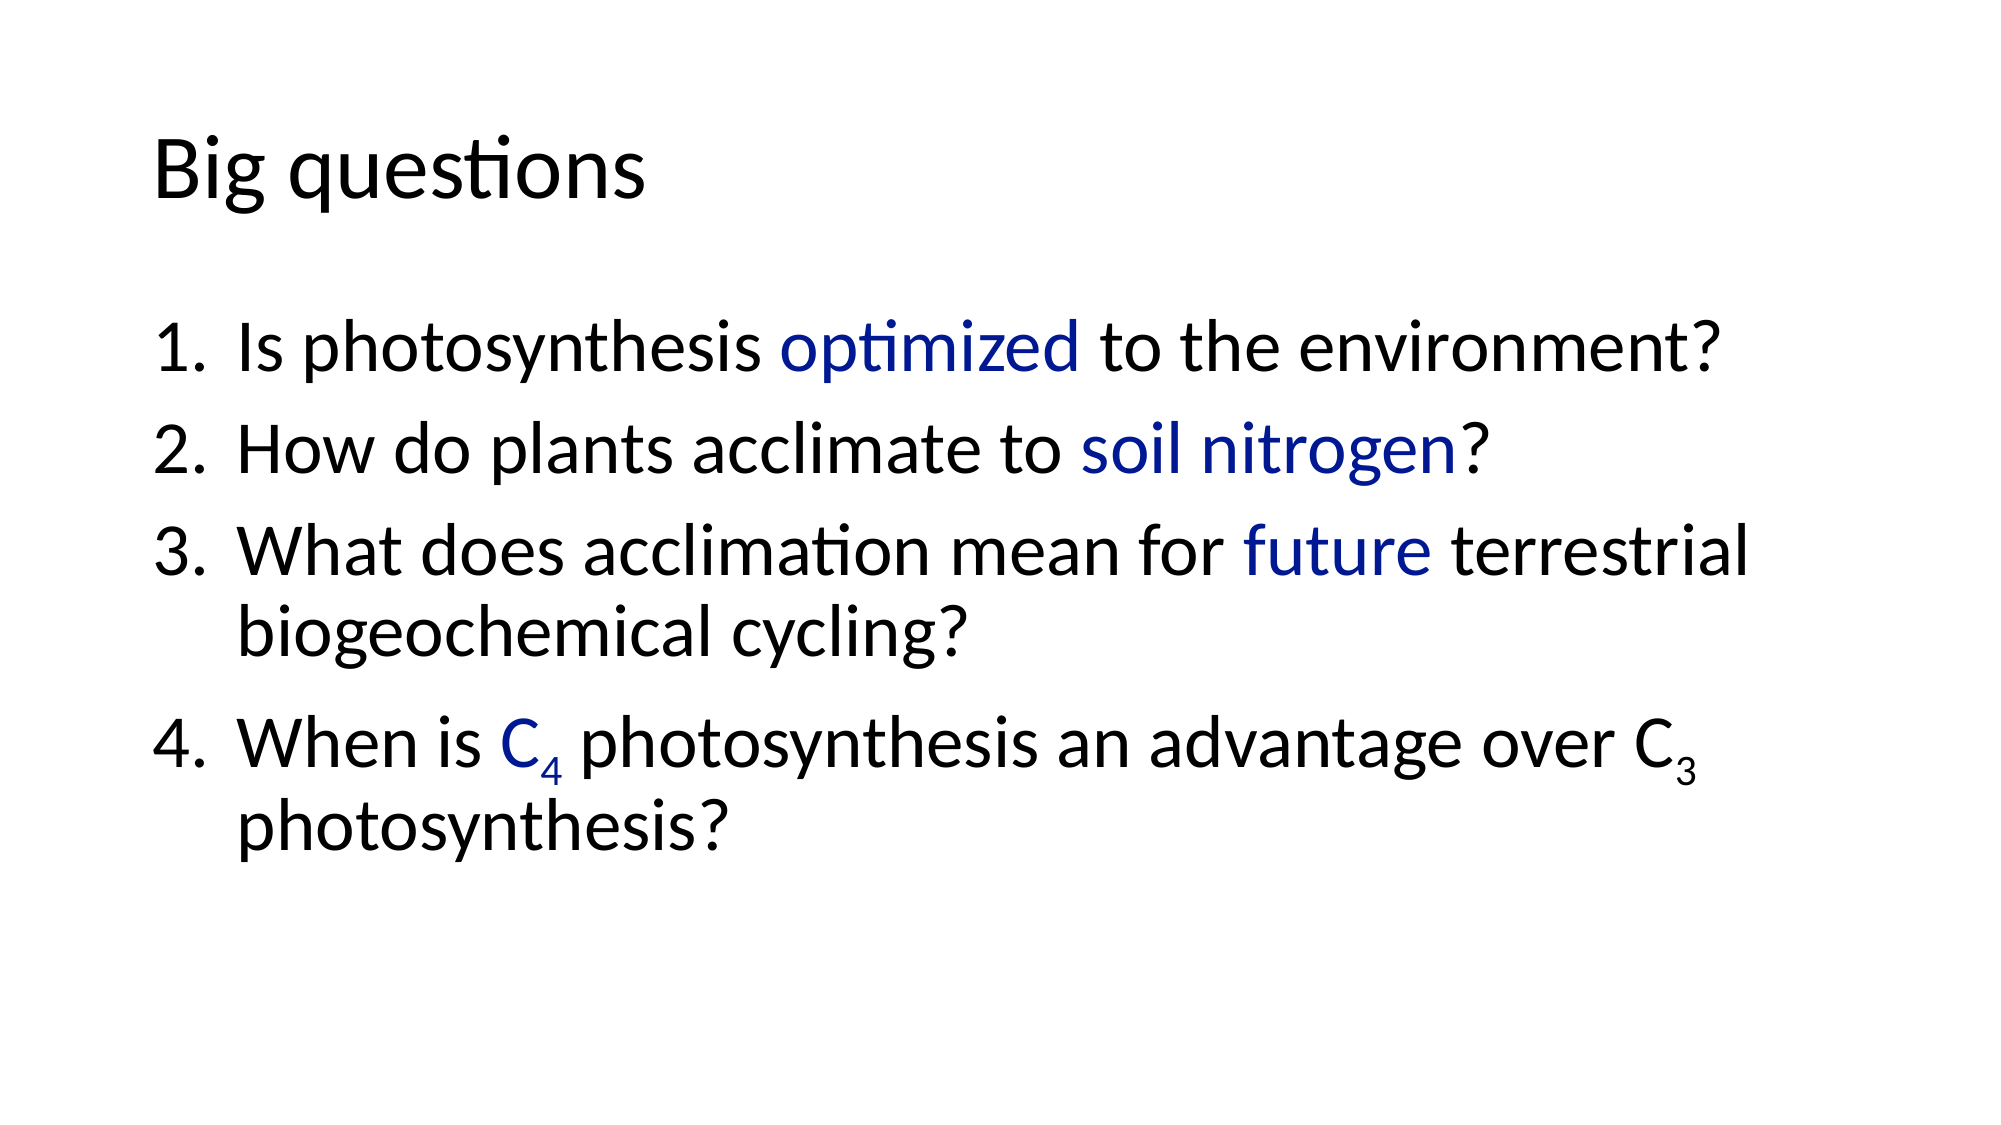

# Big questions
Is photosynthesis optimized to the environment?
How do plants acclimate to soil nitrogen?
What does acclimation mean for future terrestrial biogeochemical cycling?
When is C4 photosynthesis an advantage over C3 photosynthesis?